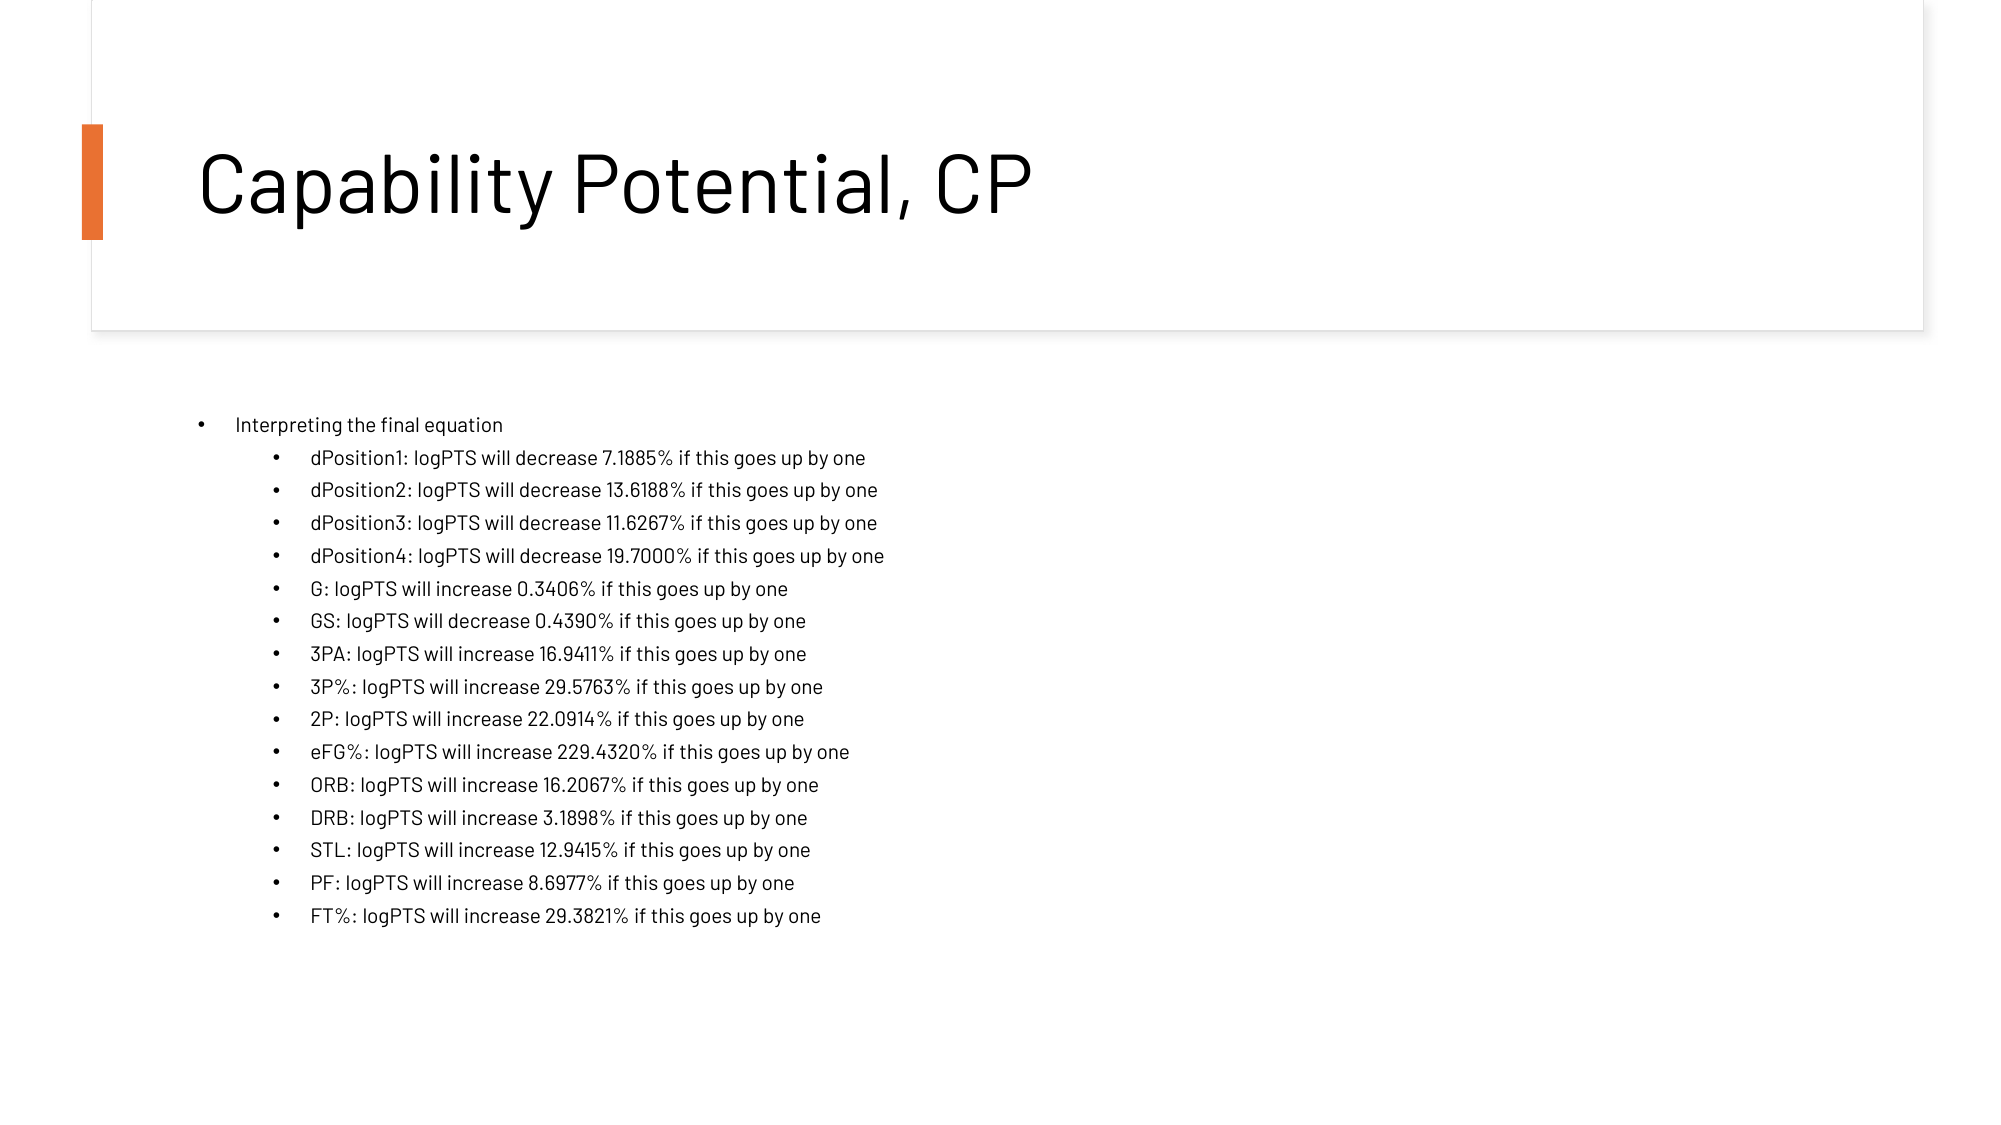

# Capability Potential, CP

Interpreting the final equation
dPosition1: logPTS will decrease 7.1885% if this goes up by one
dPosition2: logPTS will decrease 13.6188% if this goes up by one
dPosition3: logPTS will decrease 11.6267% if this goes up by one
dPosition4: logPTS will decrease 19.7000% if this goes up by one
G: logPTS will increase 0.3406% if this goes up by one
GS: logPTS will decrease 0.4390% if this goes up by one
3PA: logPTS will increase 16.9411% if this goes up by one
3P%: logPTS will increase 29.5763% if this goes up by one
2P: logPTS will increase 22.0914% if this goes up by one
eFG%: logPTS will increase 229.4320% if this goes up by one
ORB: logPTS will increase 16.2067% if this goes up by one
DRB: logPTS will increase 3.1898% if this goes up by one
STL: logPTS will increase 12.9415% if this goes up by one
PF: logPTS will increase 8.6977% if this goes up by one
FT%: logPTS will increase 29.3821% if this goes up by one